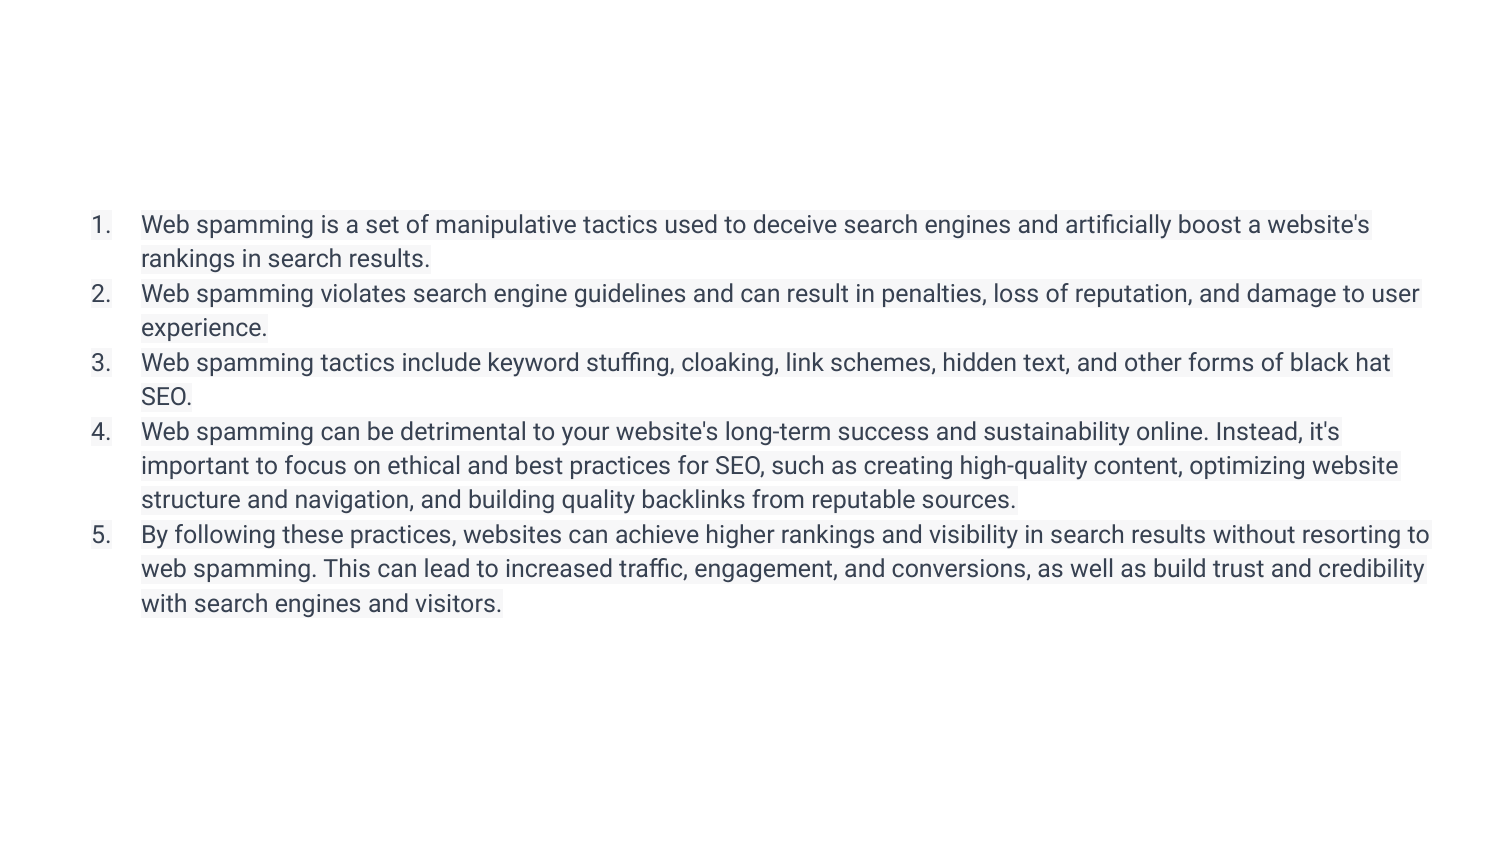

Web spamming is a set of manipulative tactics used to deceive search engines and artificially boost a website's rankings in search results.
Web spamming violates search engine guidelines and can result in penalties, loss of reputation, and damage to user experience.
Web spamming tactics include keyword stuffing, cloaking, link schemes, hidden text, and other forms of black hat SEO.
Web spamming can be detrimental to your website's long-term success and sustainability online. Instead, it's important to focus on ethical and best practices for SEO, such as creating high-quality content, optimizing website structure and navigation, and building quality backlinks from reputable sources.
By following these practices, websites can achieve higher rankings and visibility in search results without resorting to web spamming. This can lead to increased traffic, engagement, and conversions, as well as build trust and credibility with search engines and visitors.